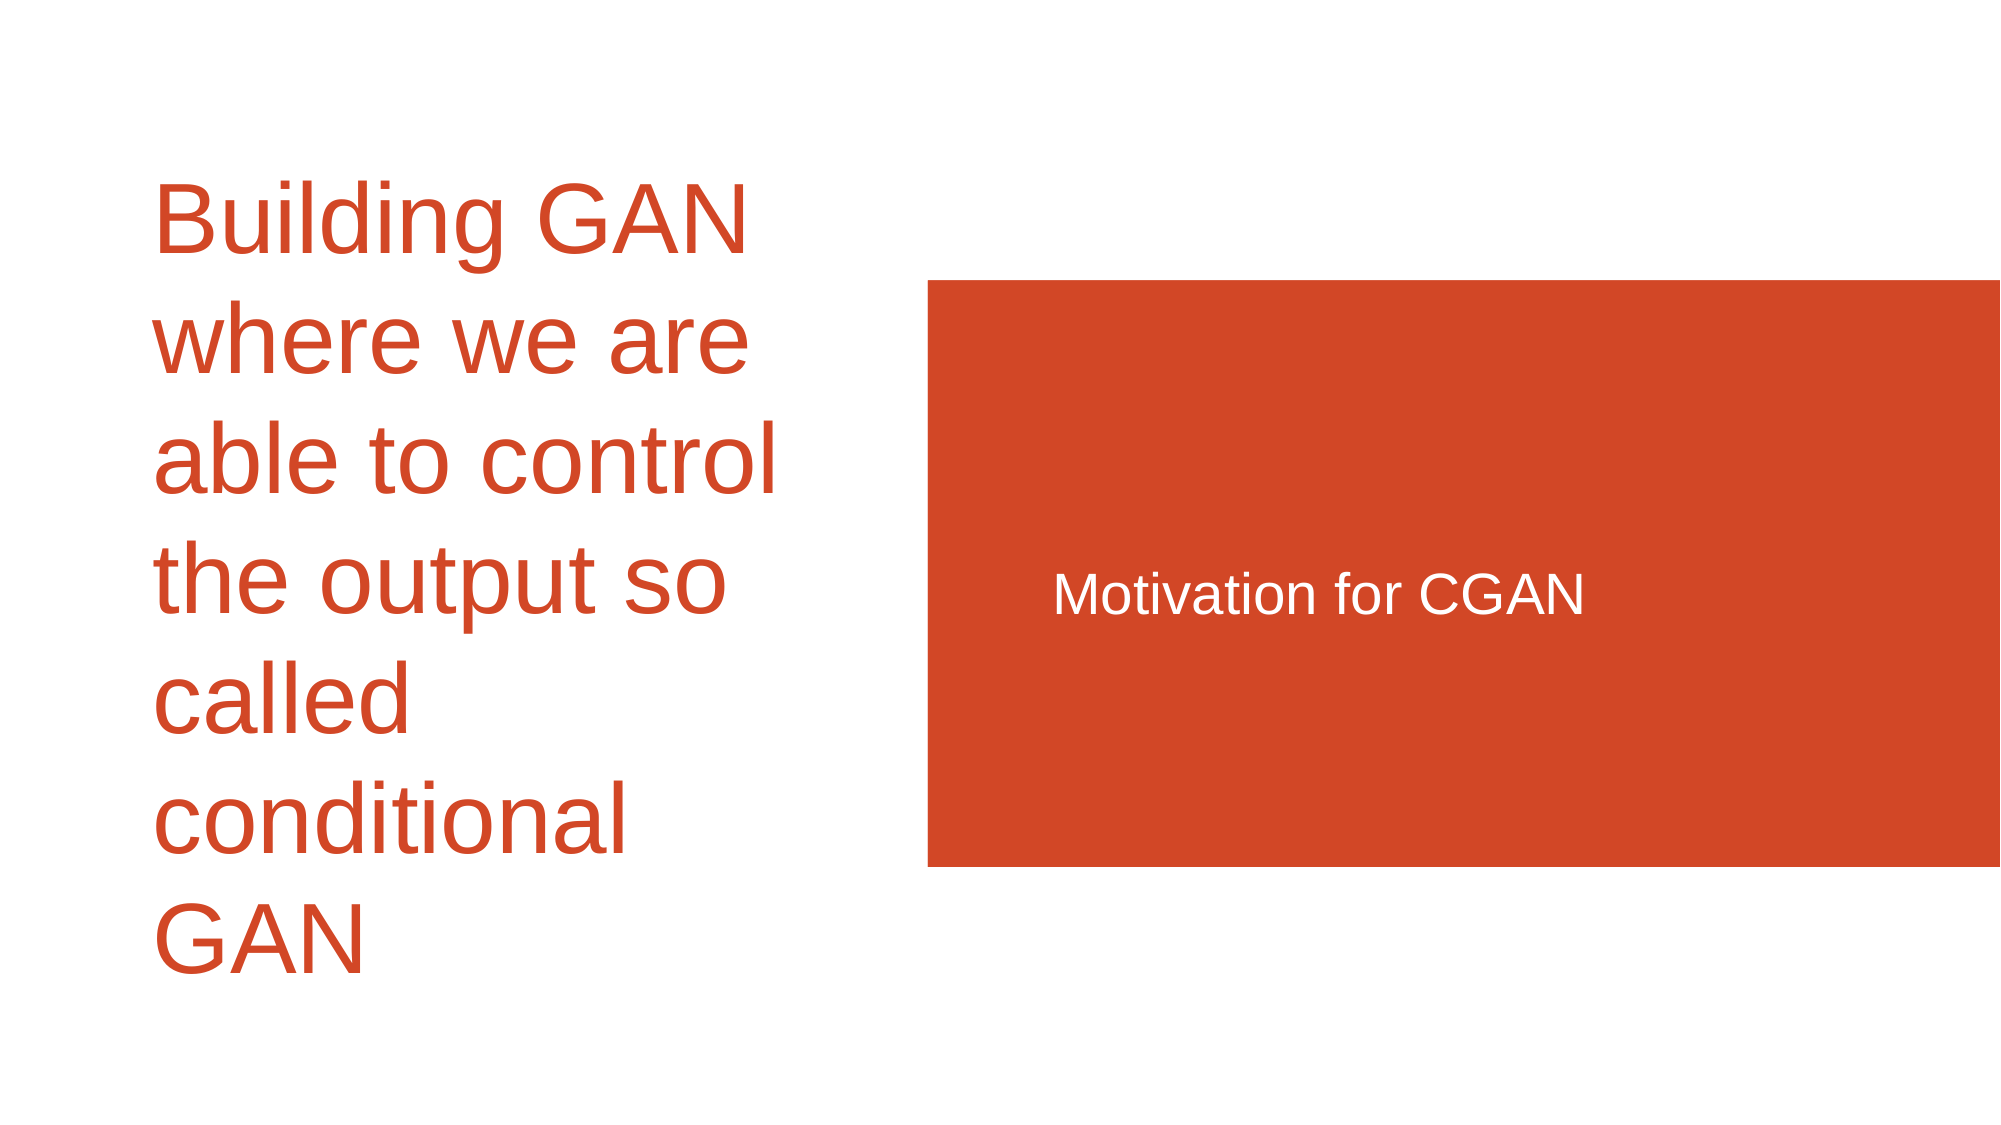

Motivation for CGAN
# Building GAN where we are able to control the output so called conditional GAN